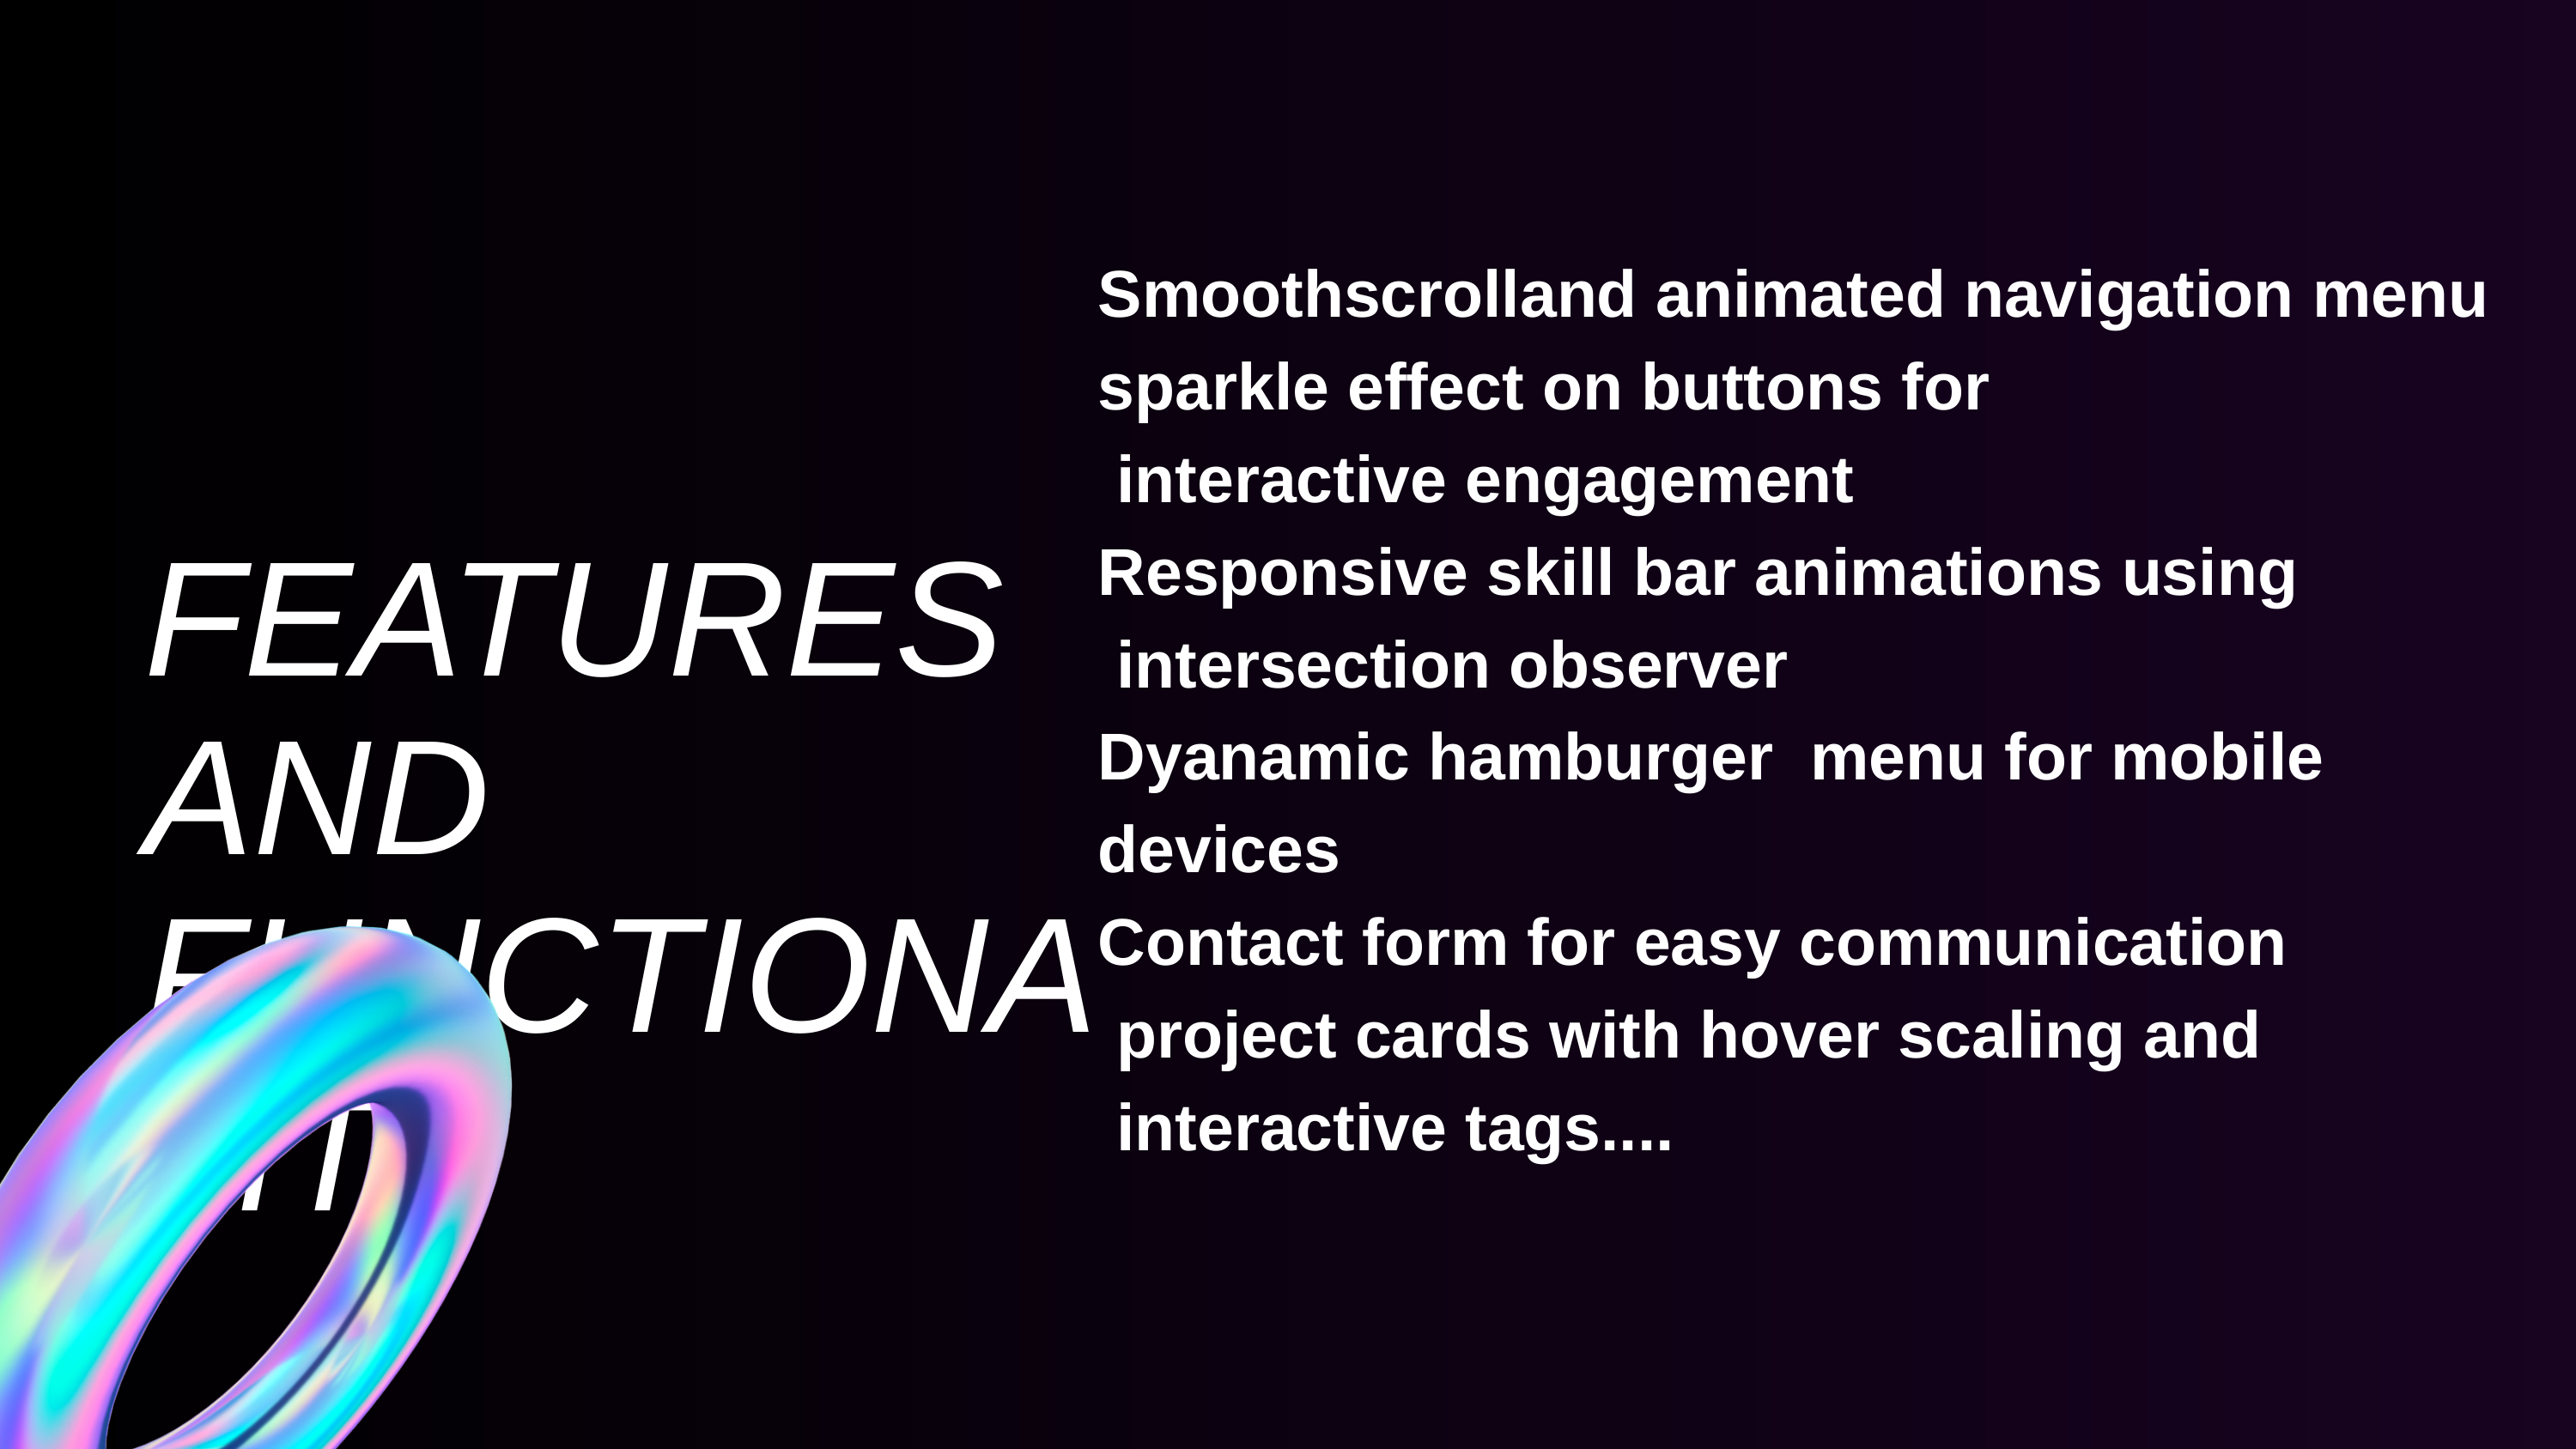

Smoothscrolland animated navigation menu sparkle effect on buttons for
 interactive engagement
Responsive skill bar animations using
 intersection observer
Dyanamic hamburger  menu for mobile devices
Contact form for easy communication
 project cards with hover scaling and
 interactive tags....

FEATURES AND FUNCTIONALITY